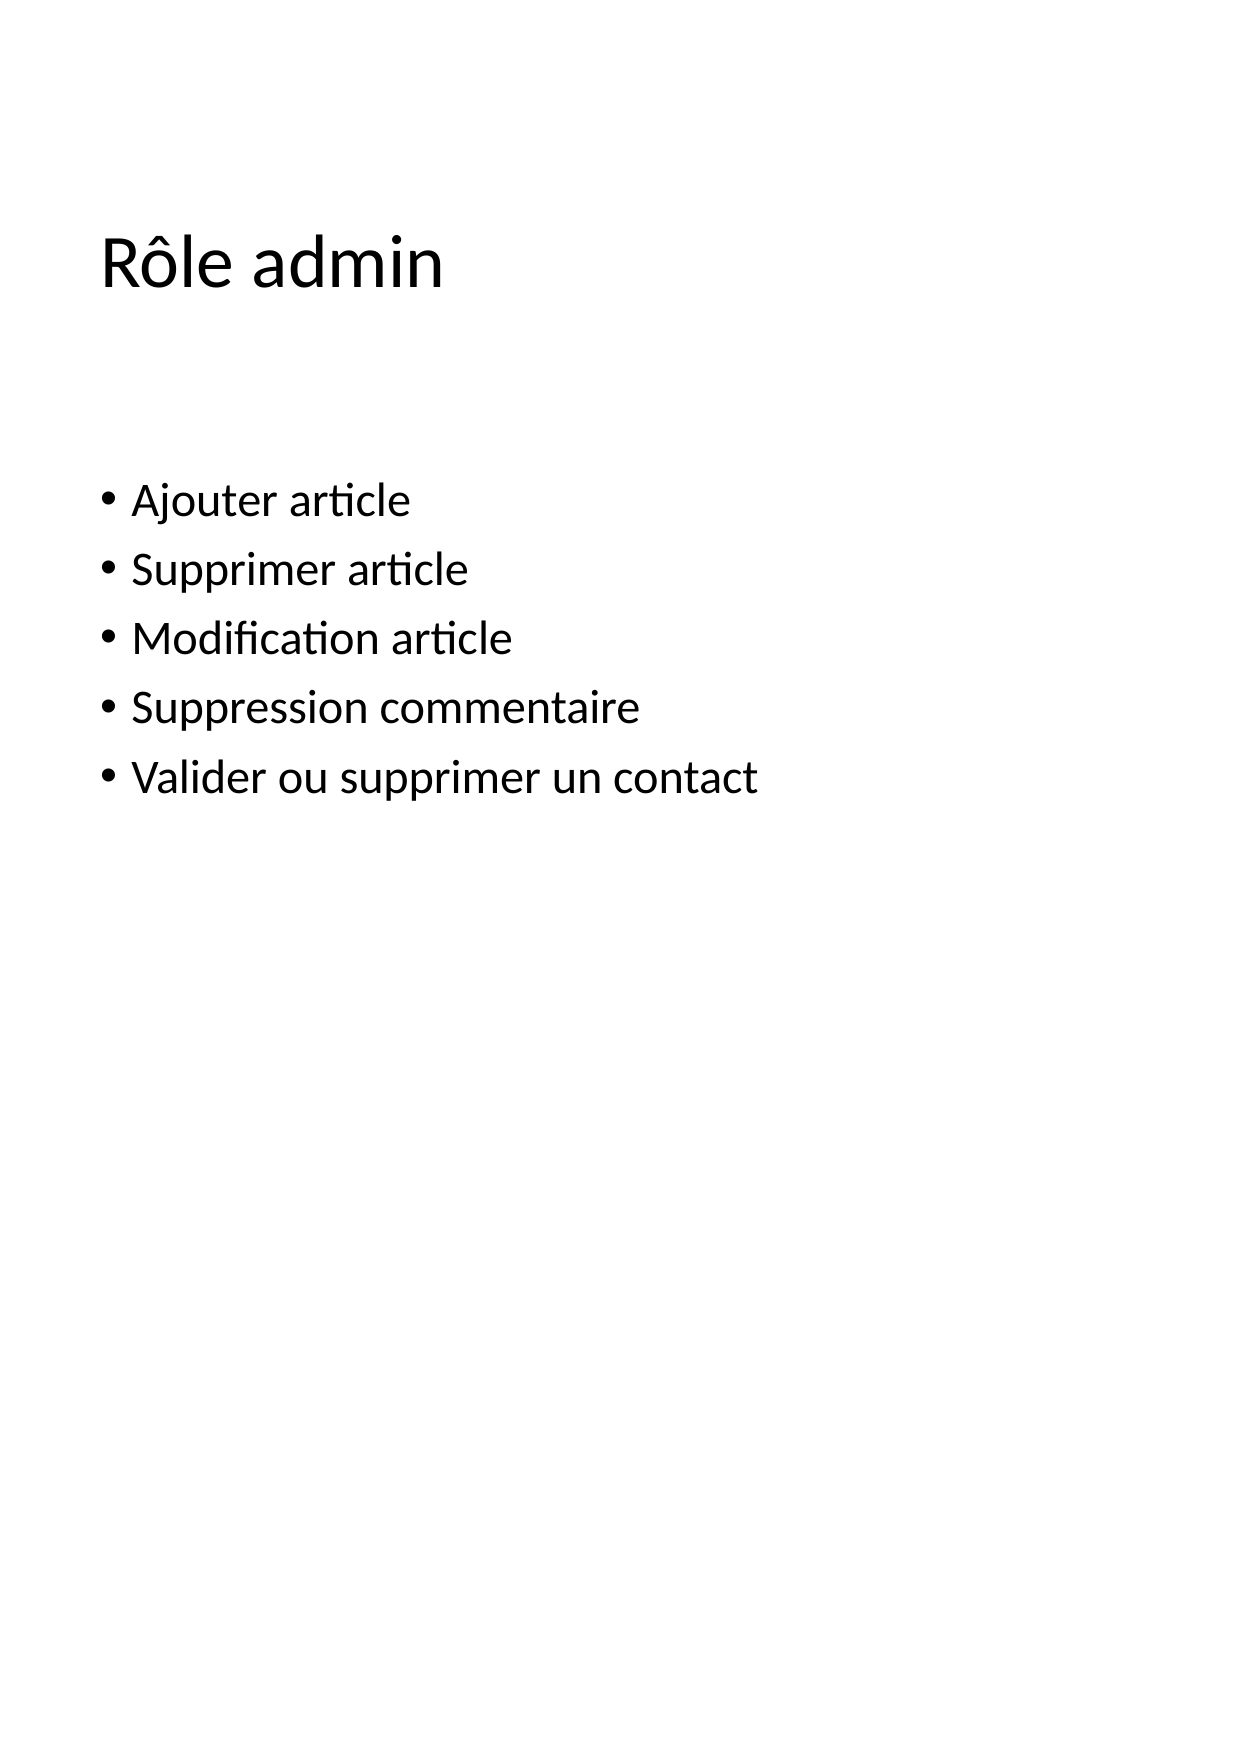

# Rôle admin
Ajouter article
Supprimer article
Modification article
Suppression commentaire
Valider ou supprimer un contact